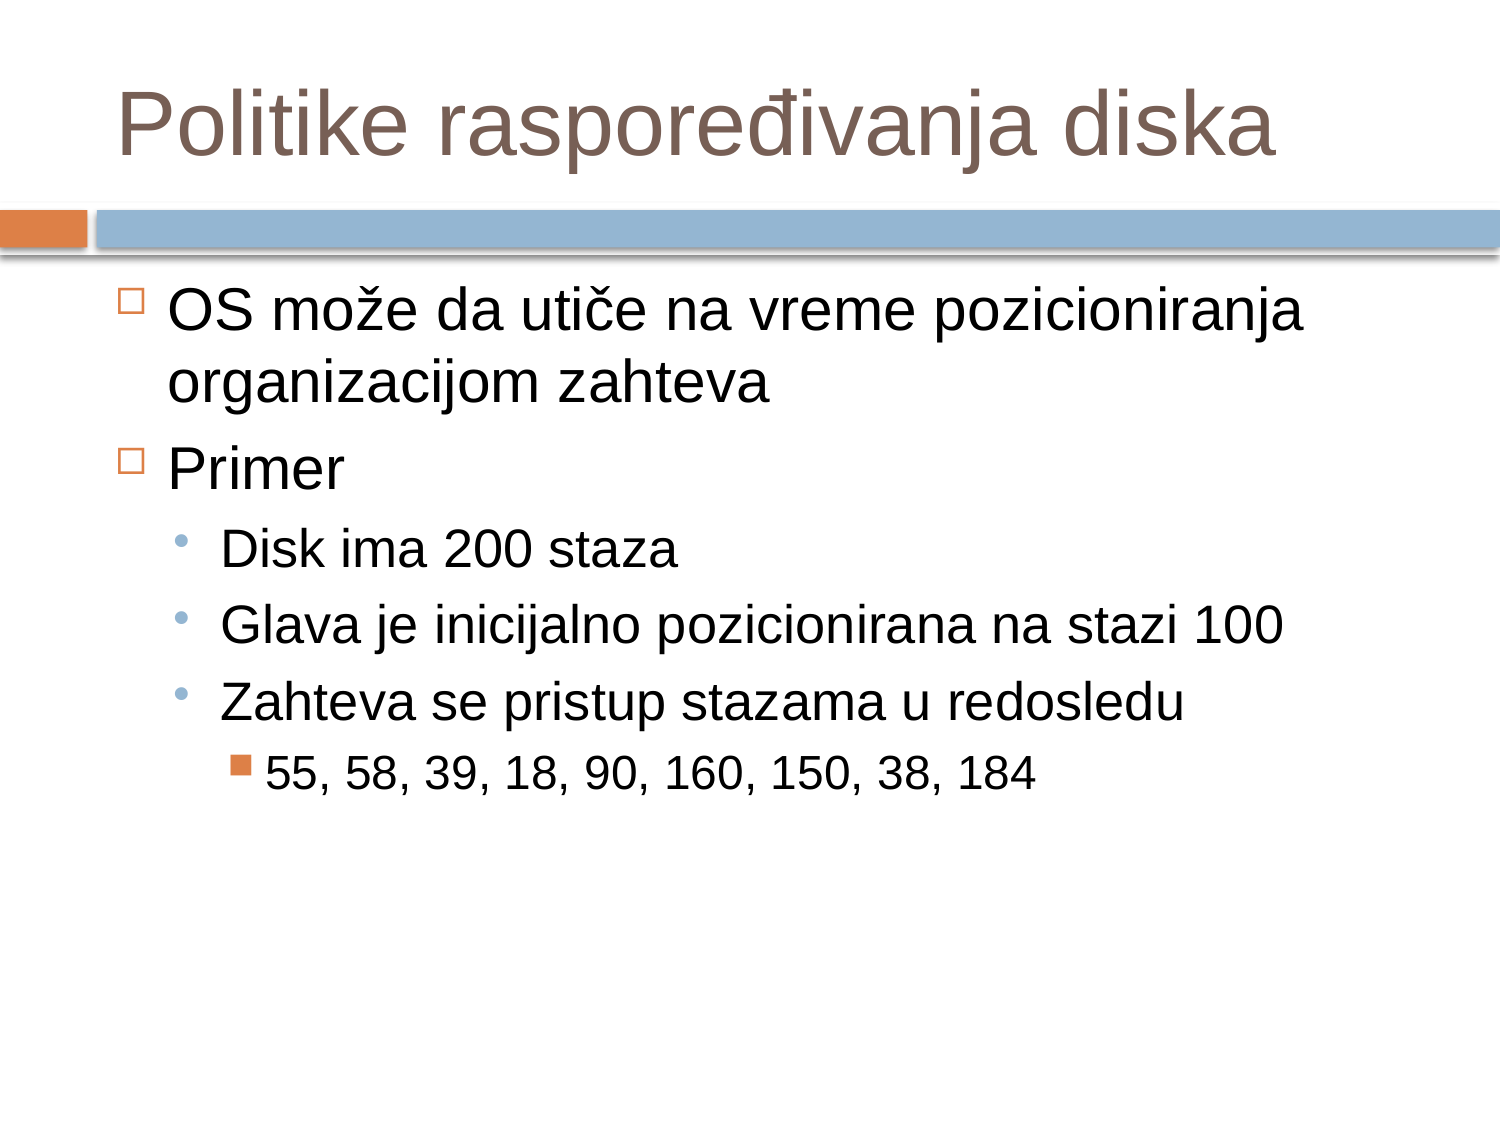

# Politike raspoređivanja diska
OS može da utiče na vreme pozicioniranja organizacijom zahteva
Primer
Disk ima 200 staza
Glava je inicijalno pozicionirana na stazi 100
Zahteva se pristup stazama u redosledu
55, 58, 39, 18, 90, 160, 150, 38, 184